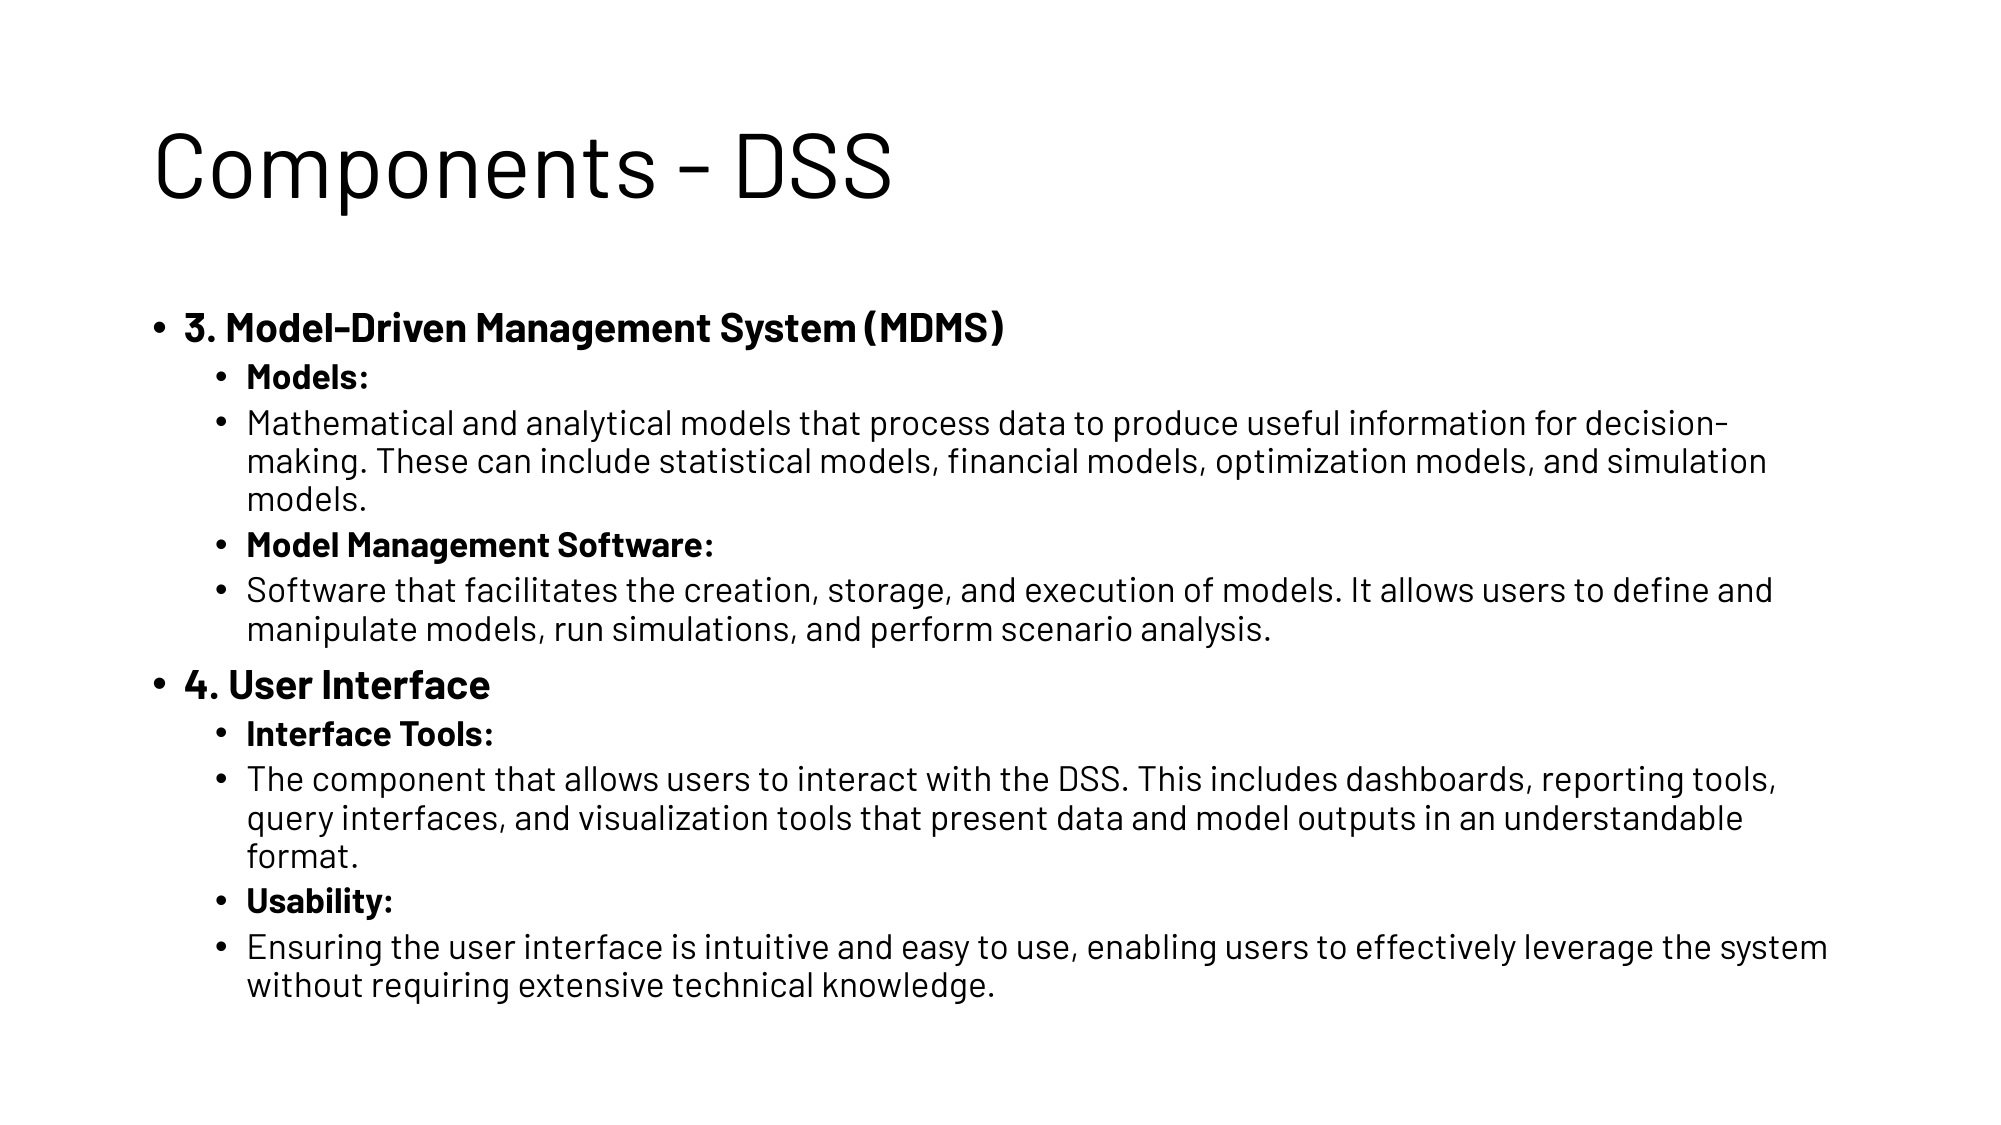

# Components - DSS
3. Model-Driven Management System (MDMS)
Models:
Mathematical and analytical models that process data to produce useful information for decision-making. These can include statistical models, financial models, optimization models, and simulation models.
Model Management Software:
Software that facilitates the creation, storage, and execution of models. It allows users to define and manipulate models, run simulations, and perform scenario analysis.
4. User Interface
Interface Tools:
The component that allows users to interact with the DSS. This includes dashboards, reporting tools, query interfaces, and visualization tools that present data and model outputs in an understandable format.
Usability:
Ensuring the user interface is intuitive and easy to use, enabling users to effectively leverage the system without requiring extensive technical knowledge.